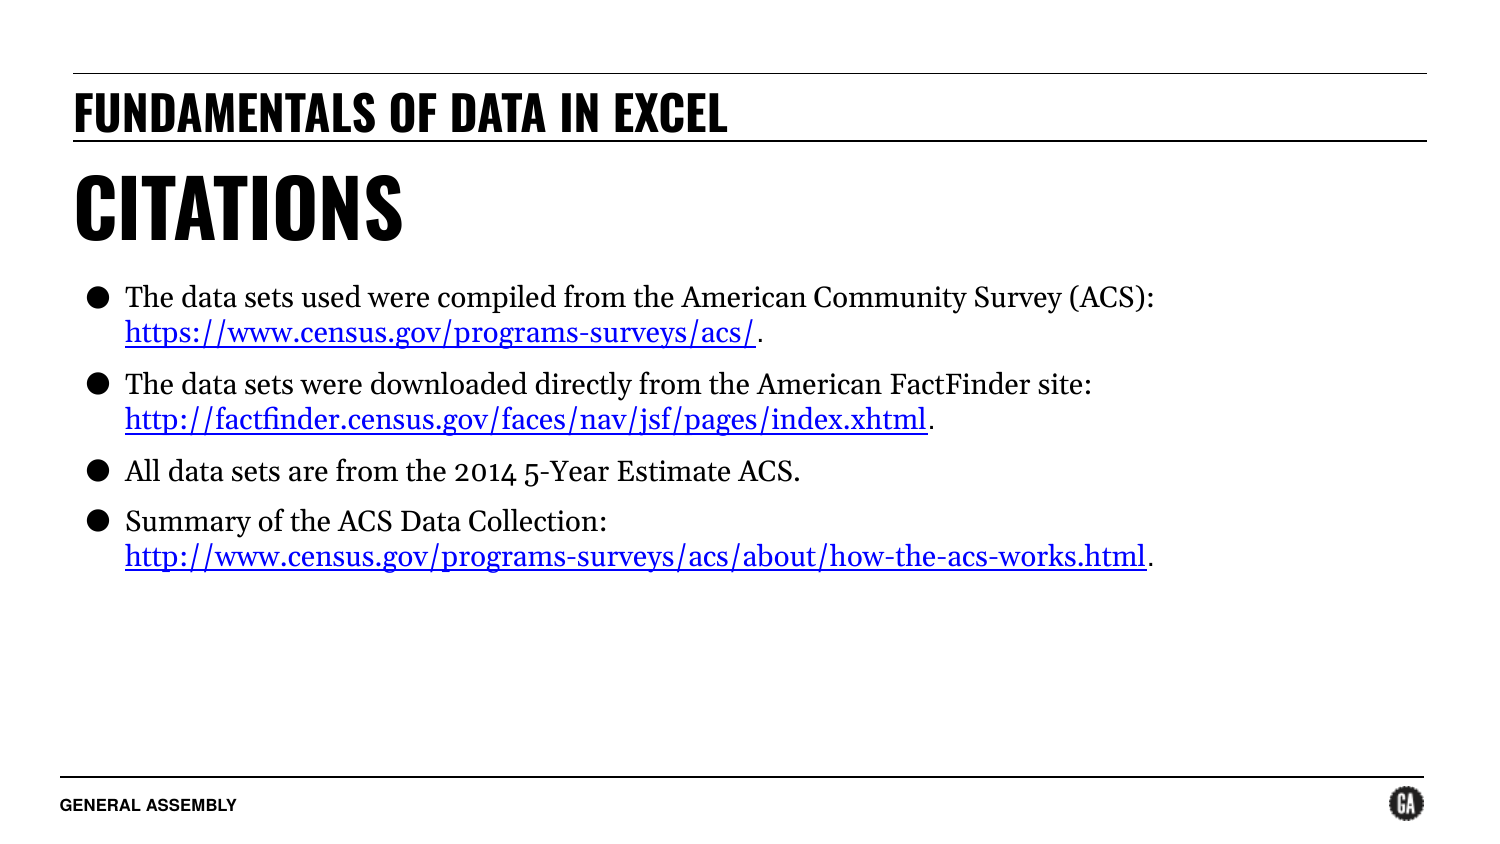

FUNDAMENTALS OF DATA IN EXCEL

# CITATIONS
The data sets used were compiled from the American Community Survey (ACS): https://www.census.gov/programs-surveys/acs/.
The data sets were downloaded directly from the American FactFinder site: http://factfinder.census.gov/faces/nav/jsf/pages/index.xhtml.
All data sets are from the 2014 5-Year Estimate ACS.
Summary of the ACS Data Collection: http://www.census.gov/programs-surveys/acs/about/how-the-acs-works.html.